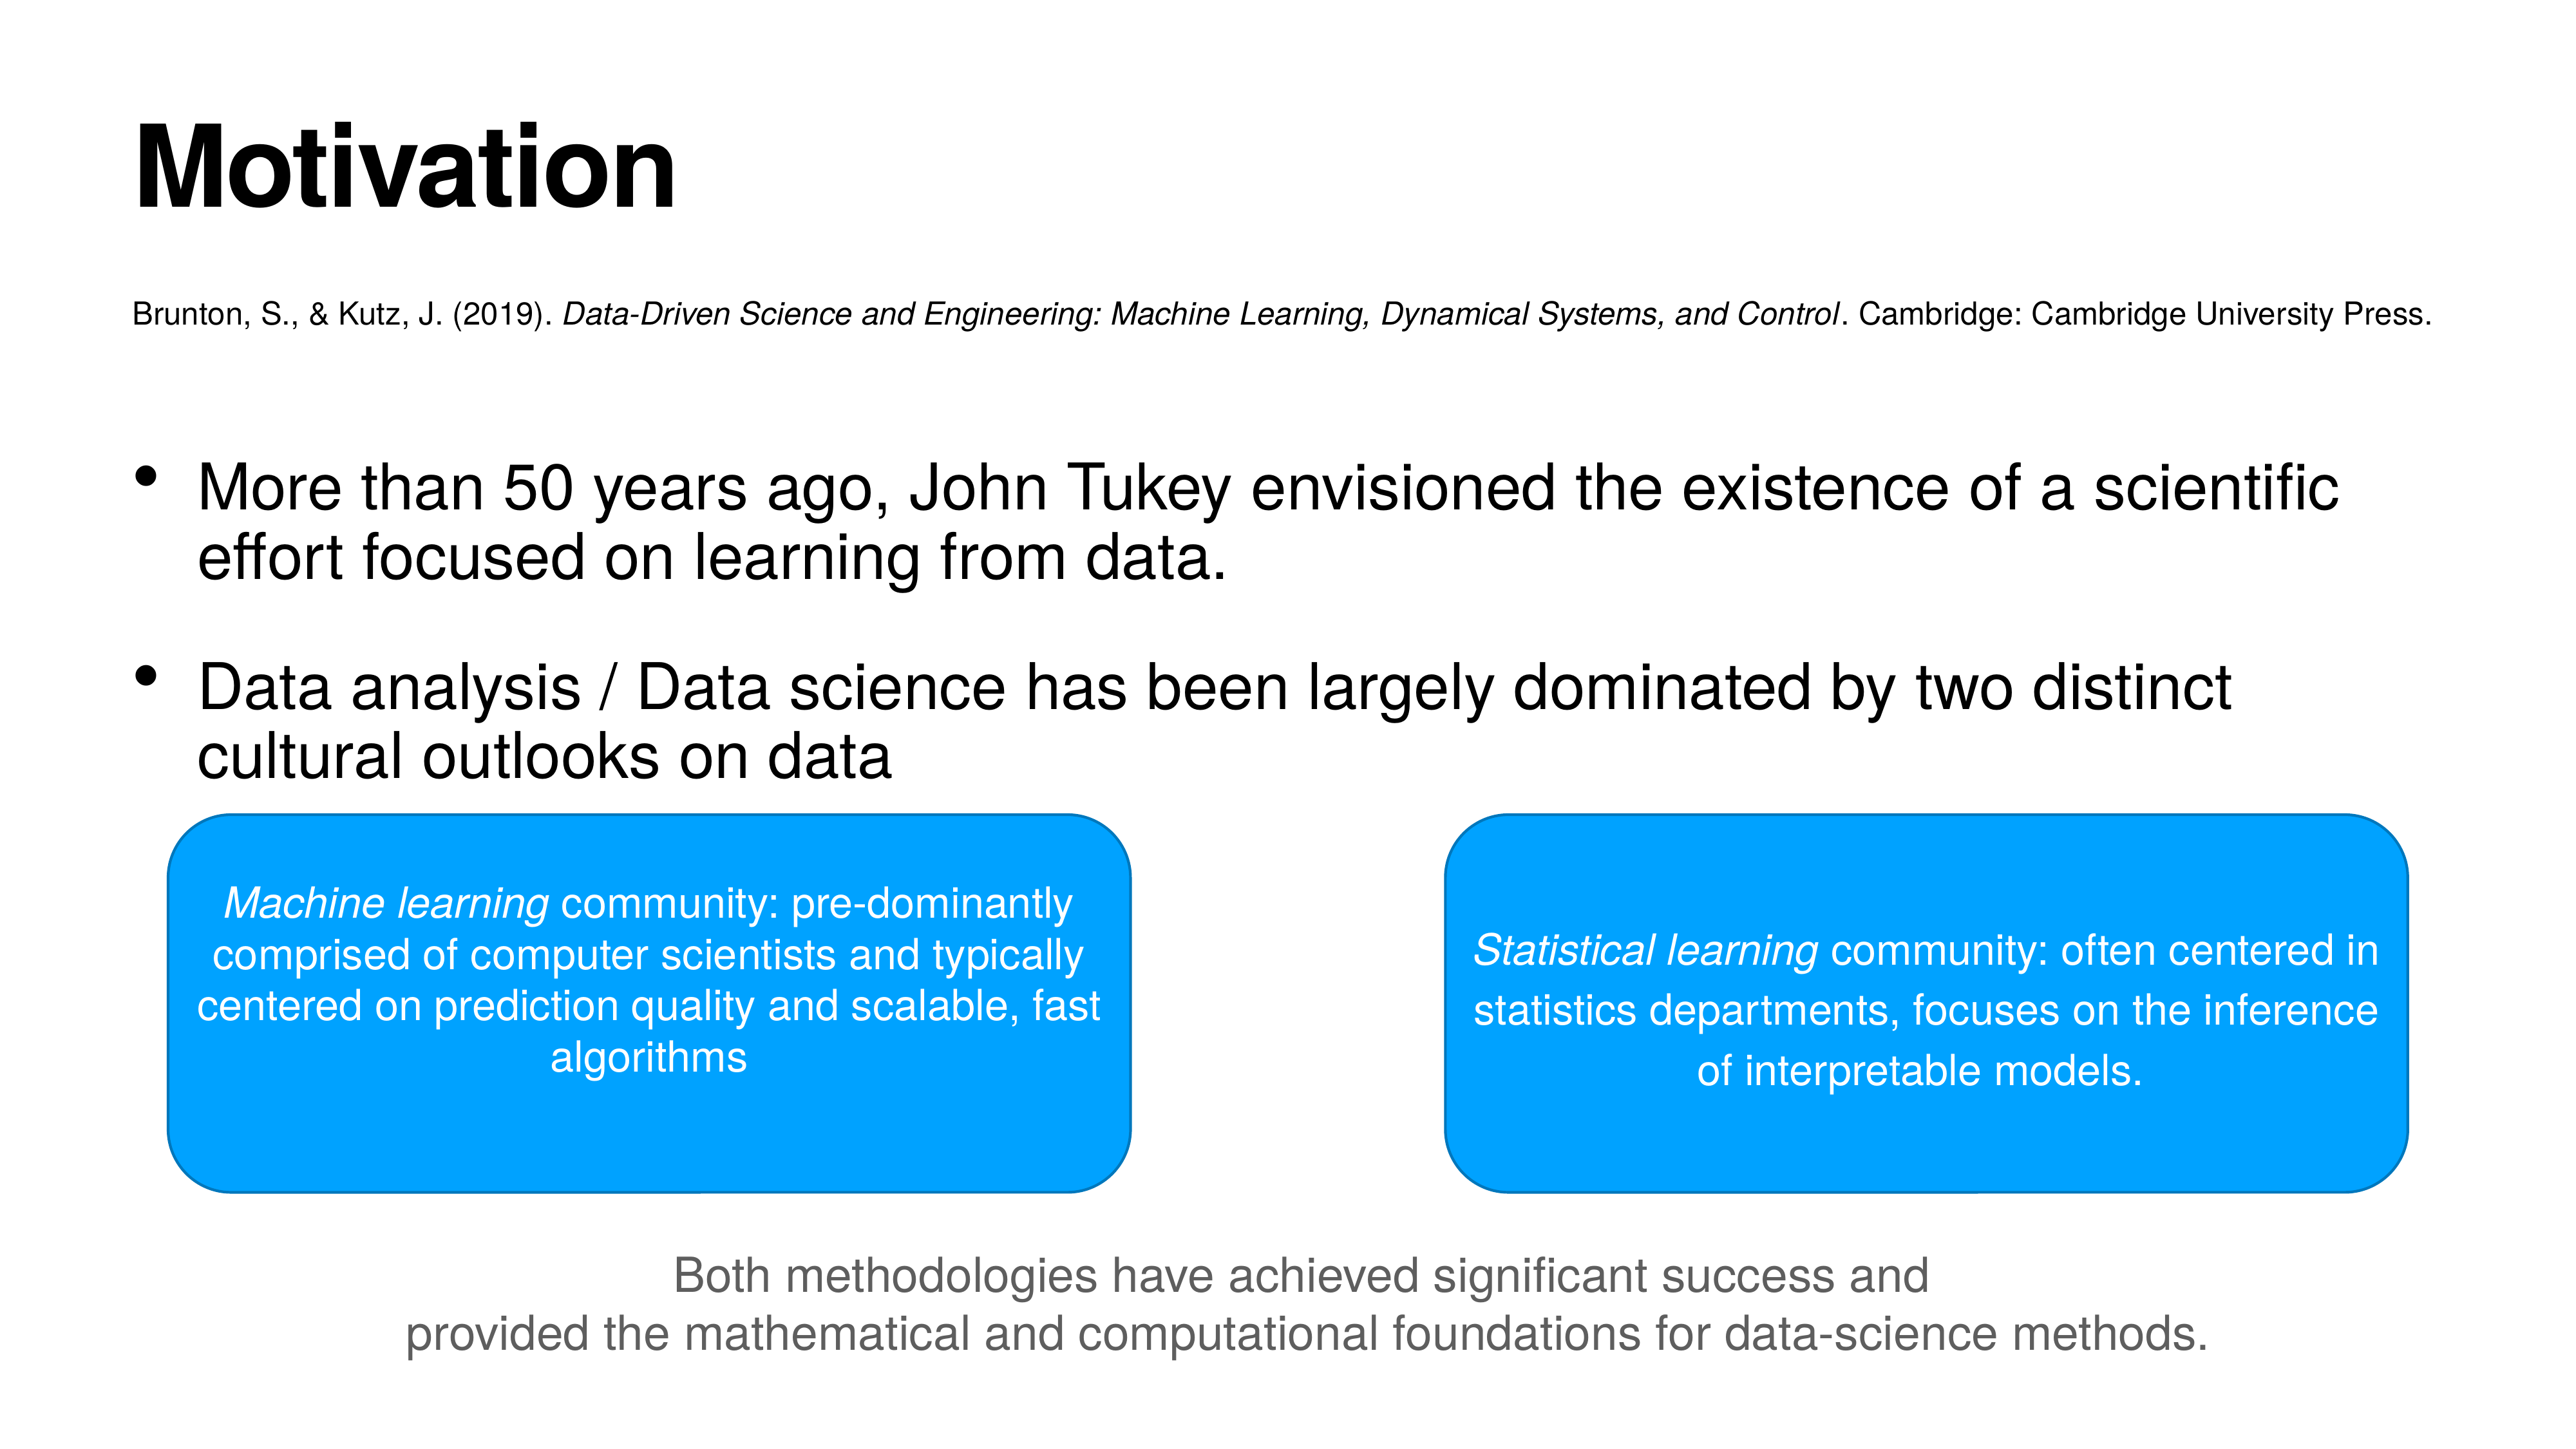

# Motivation

Brunton, S., & Kutz, J. (2019). Data-Driven Science and Engineering: Machine Learning, Dynamical Systems, and Control. Cambridge: Cambridge University Press.

More than 50 years ago, John Tukey envisioned the existence of a scientific effort focused on learning from data.
Data analysis / Data science has been largely dominated by two distinct cultural outlooks on data
Machine learning community: pre-dominantly comprised of computer scientists and typically centered on prediction quality and scalable, fast algorithms

Statistical learning community: often centered in statistics departments, focuses on the inference of interpretable models.
Both methodologies have achieved significant success and
provided the mathematical and computational foundations for data-science methods.